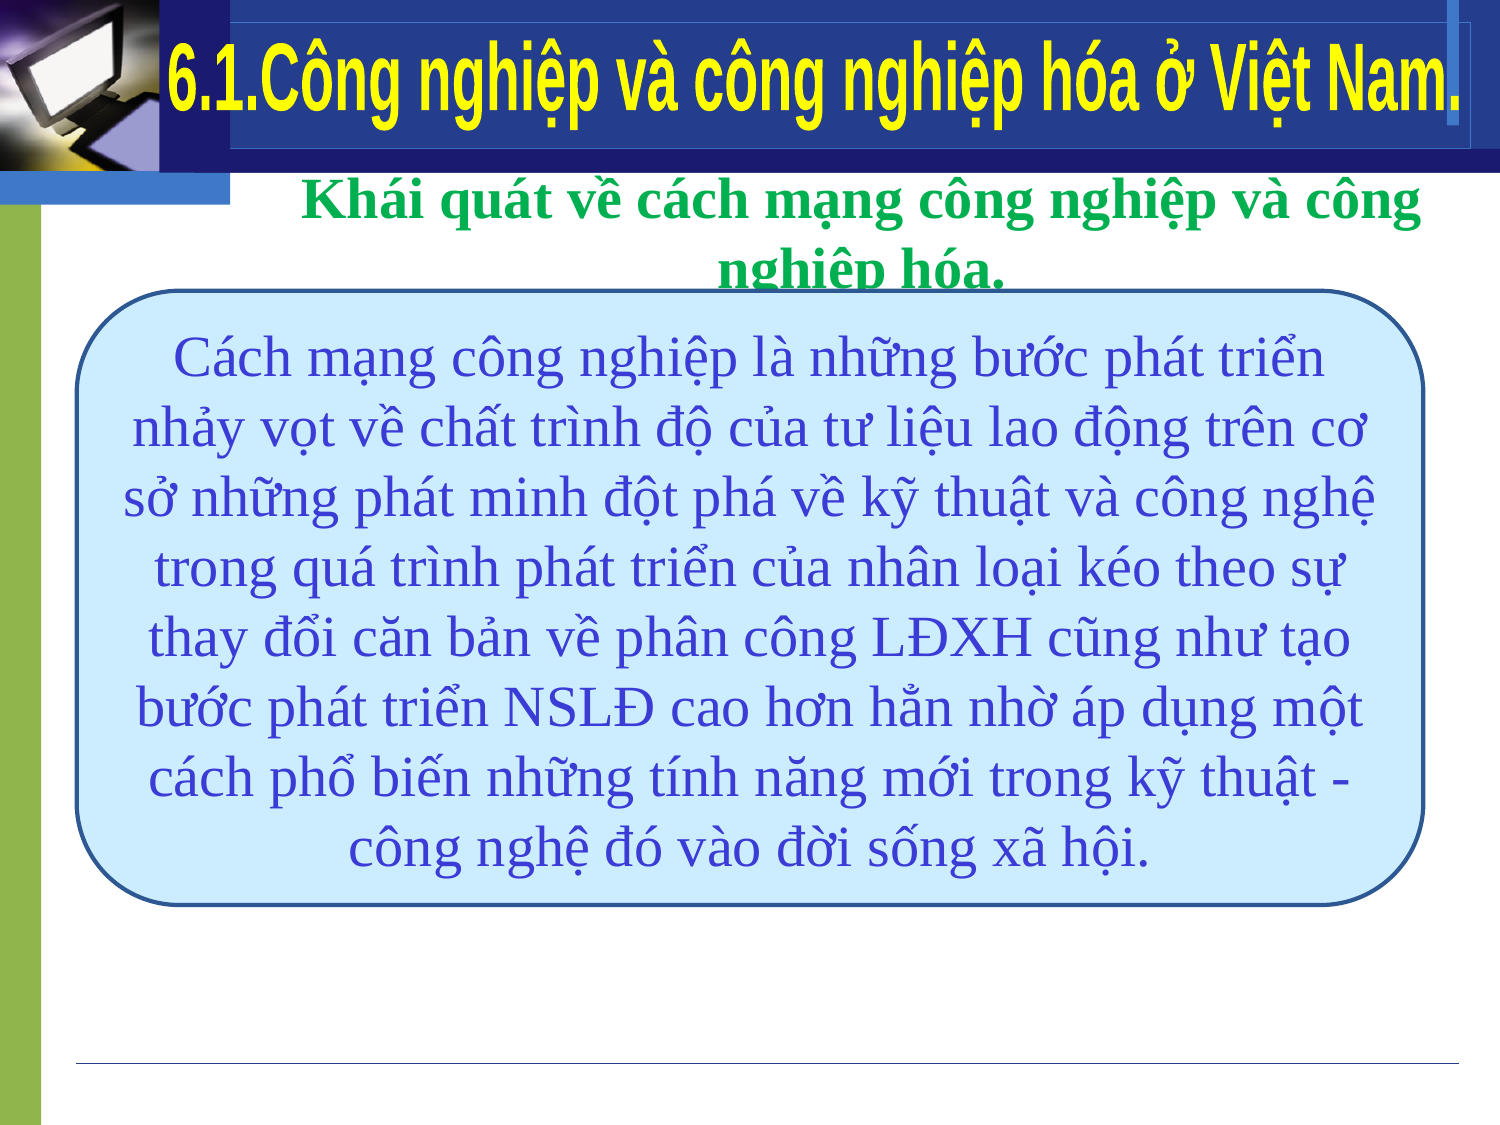

6.1.Công nghiệp và công nghiệp hóa ở Việt Nam.
# Khái quát về cách mạng công nghiệp và công nghiệp hóa.
Cách mạng công nghiệp là những bước phát triển nhảy vọt về chất trình độ của tư liệu lao động trên cơ sở những phát minh đột phá về kỹ thuật và công nghệ trong quá trình phát triển của nhân loại kéo theo sự thay đổi căn bản về phân công LĐXH cũng như tạo bước phát triển NSLĐ cao hơn hẳn nhờ áp dụng một cách phổ biến những tính năng mới trong kỹ thuật - công nghệ đó vào đời sống xã hội.